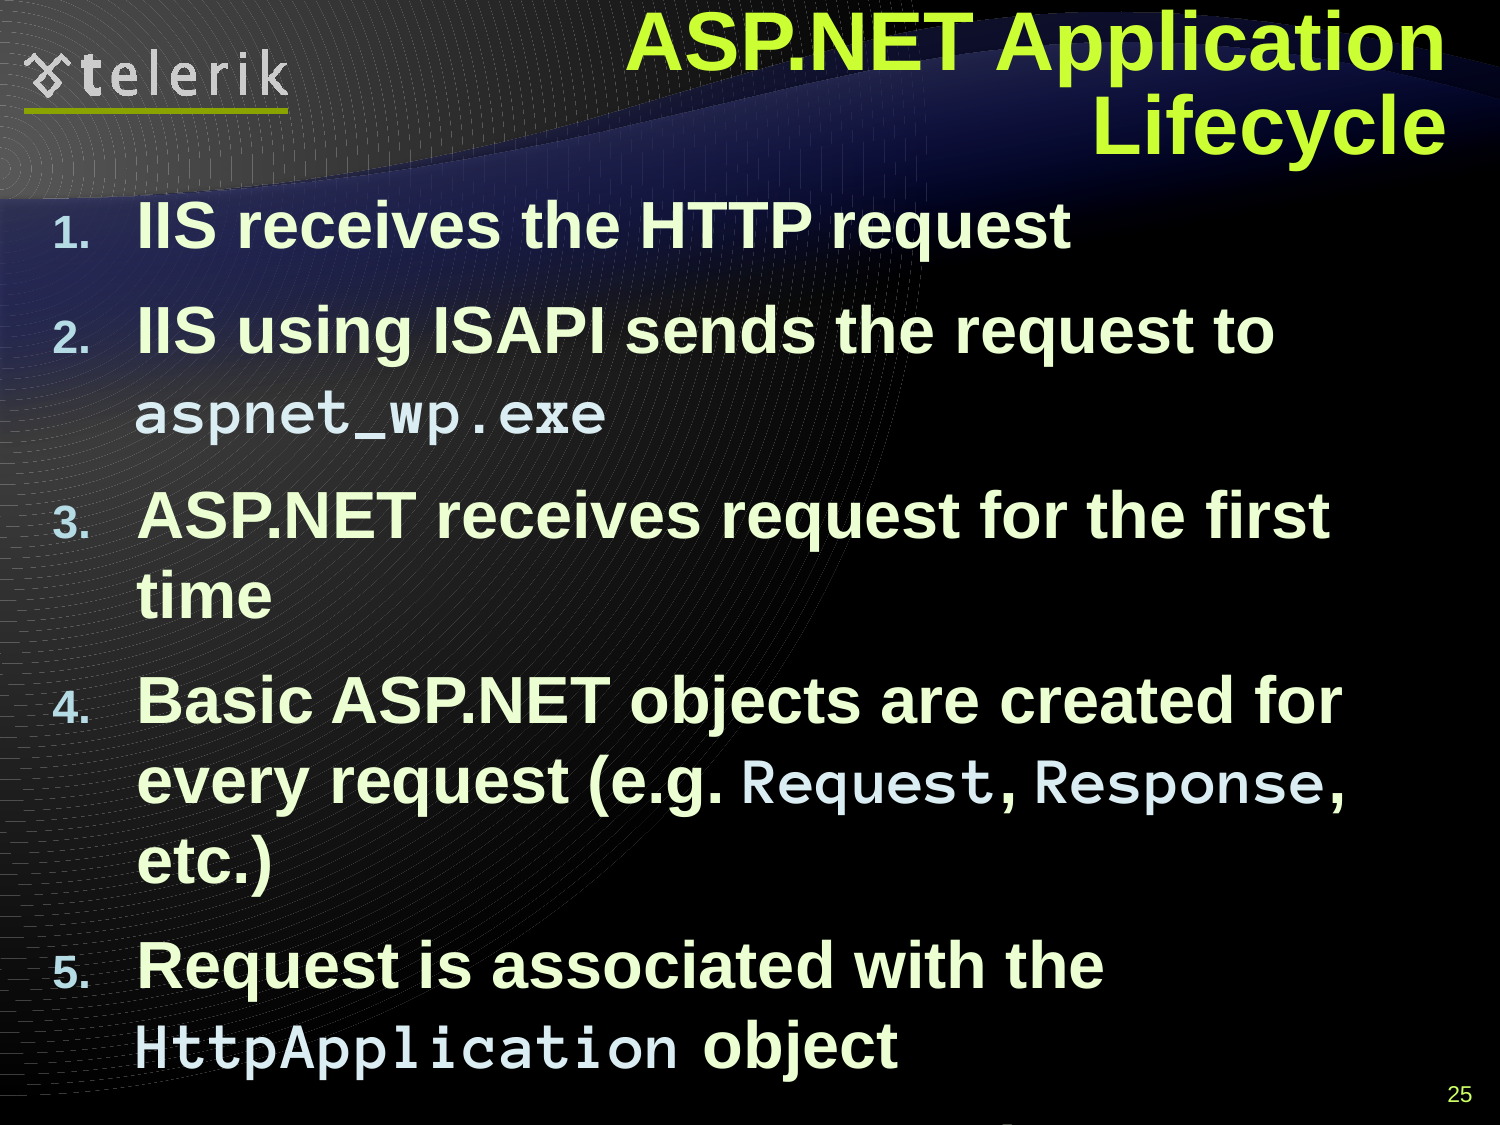

# ASP.NET Application Lifecycle
IIS receives the HTTP request
IIS using ISAPI sends the request to aspnet_wp.exe
ASP.NET receives request for the first time
Basic ASP.NET objects are created for every request (e.g. Request, Response, etc.)
Request is associated with the HttpApplication object
HttpApplication process the request
25